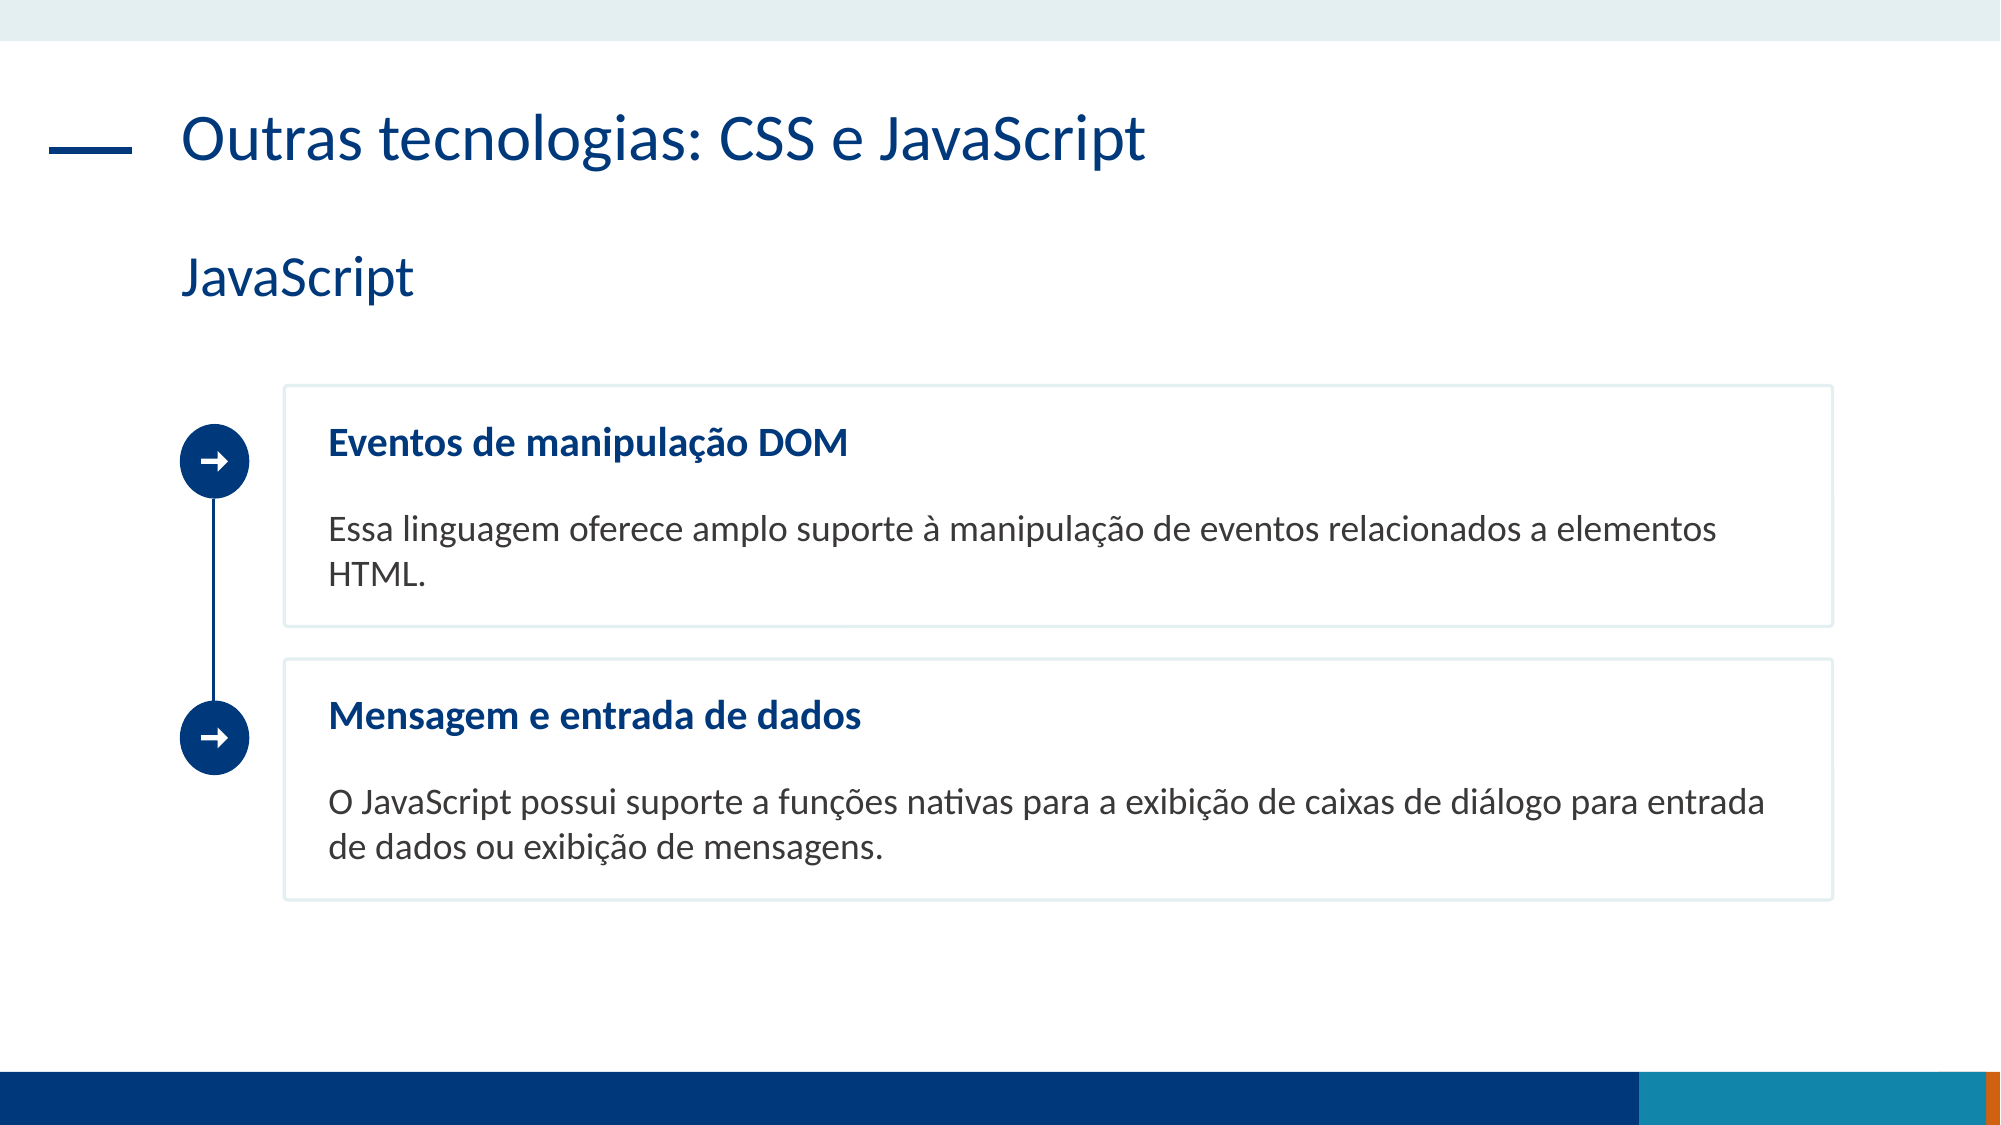

Outras tecnologias: CSS e JavaScript
JavaScript

Eventos de manipulação DOM

Essa linguagem oferece amplo suporte à manipulação de eventos relacionados a elementos HTML.

Mensagem e entrada de dados

O JavaScript possui suporte a funções nativas para a exibição de caixas de diálogo para entrada de dados ou exibição de mensagens.